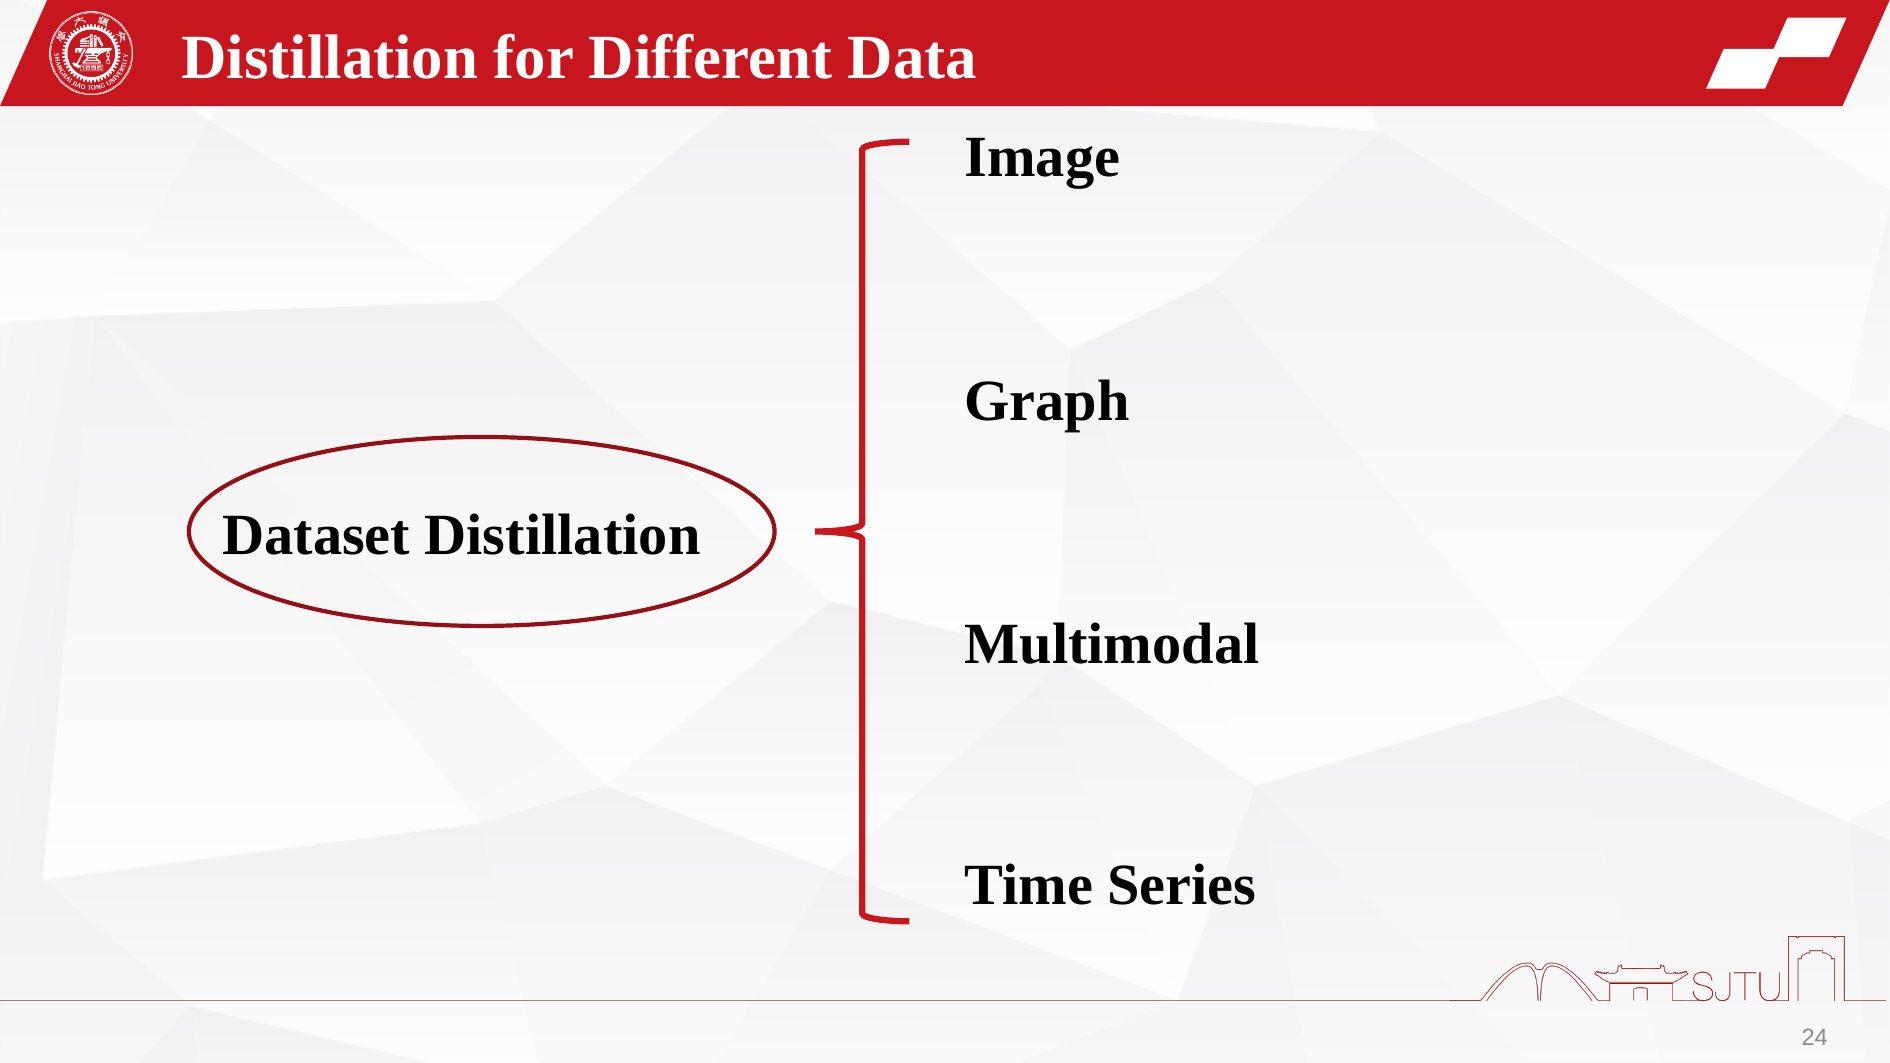

Distillation for Different Data
Image

Graph

Dataset Distillation
Multimodal
Time Series
24